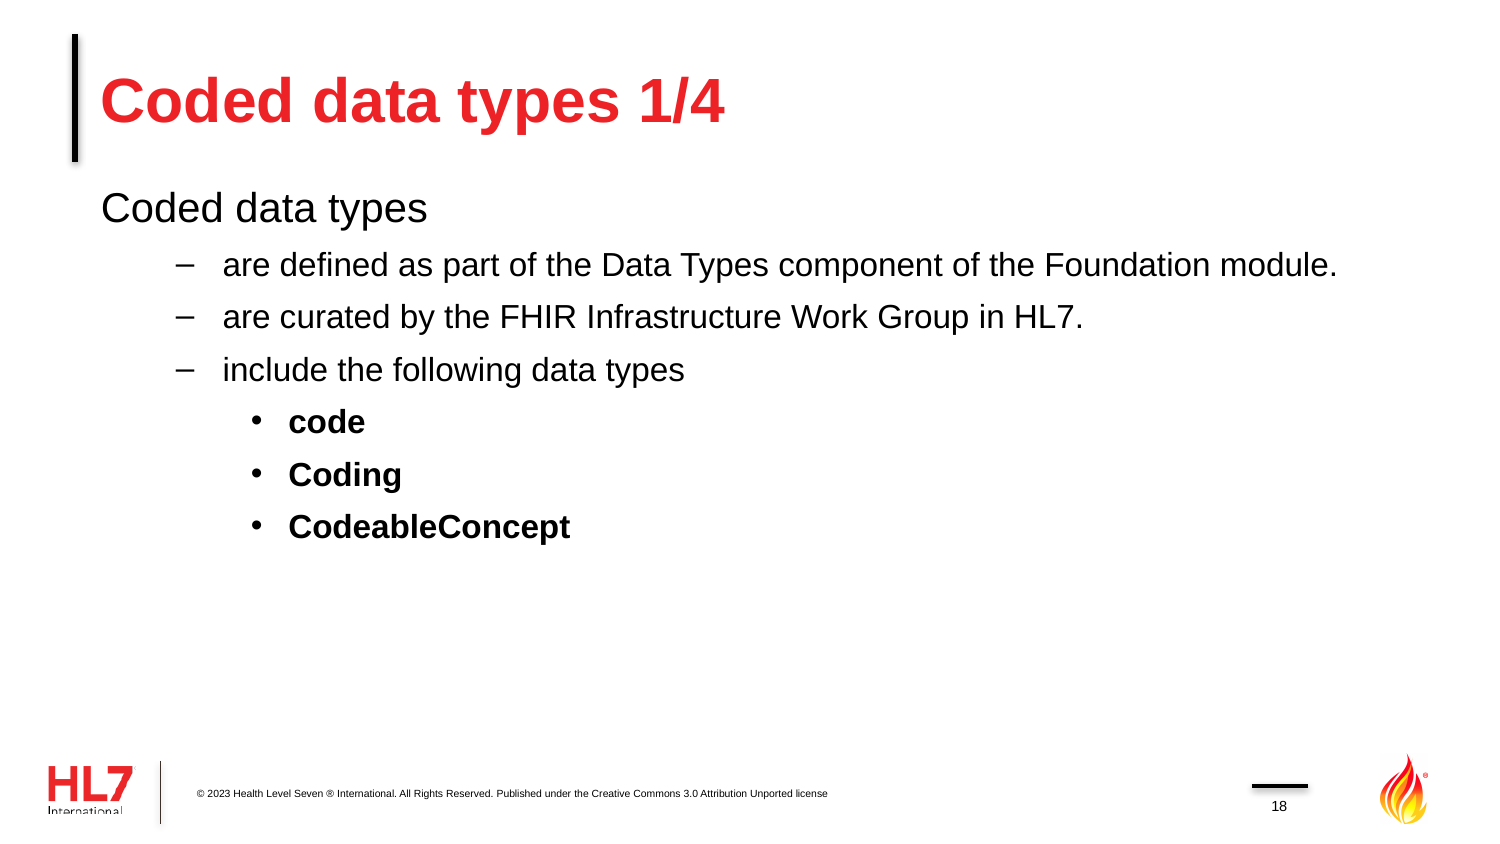

# Coded data types 1/4
Coded data types
are defined as part of the Data Types component of the Foundation module.
are curated by the FHIR Infrastructure Work Group in HL7.
include the following data types
code
Coding
CodeableConcept

© 2023 Health Level Seven ® International. All Rights Reserved. Published under the Creative Commons 3.0 Attribution Unported license

18